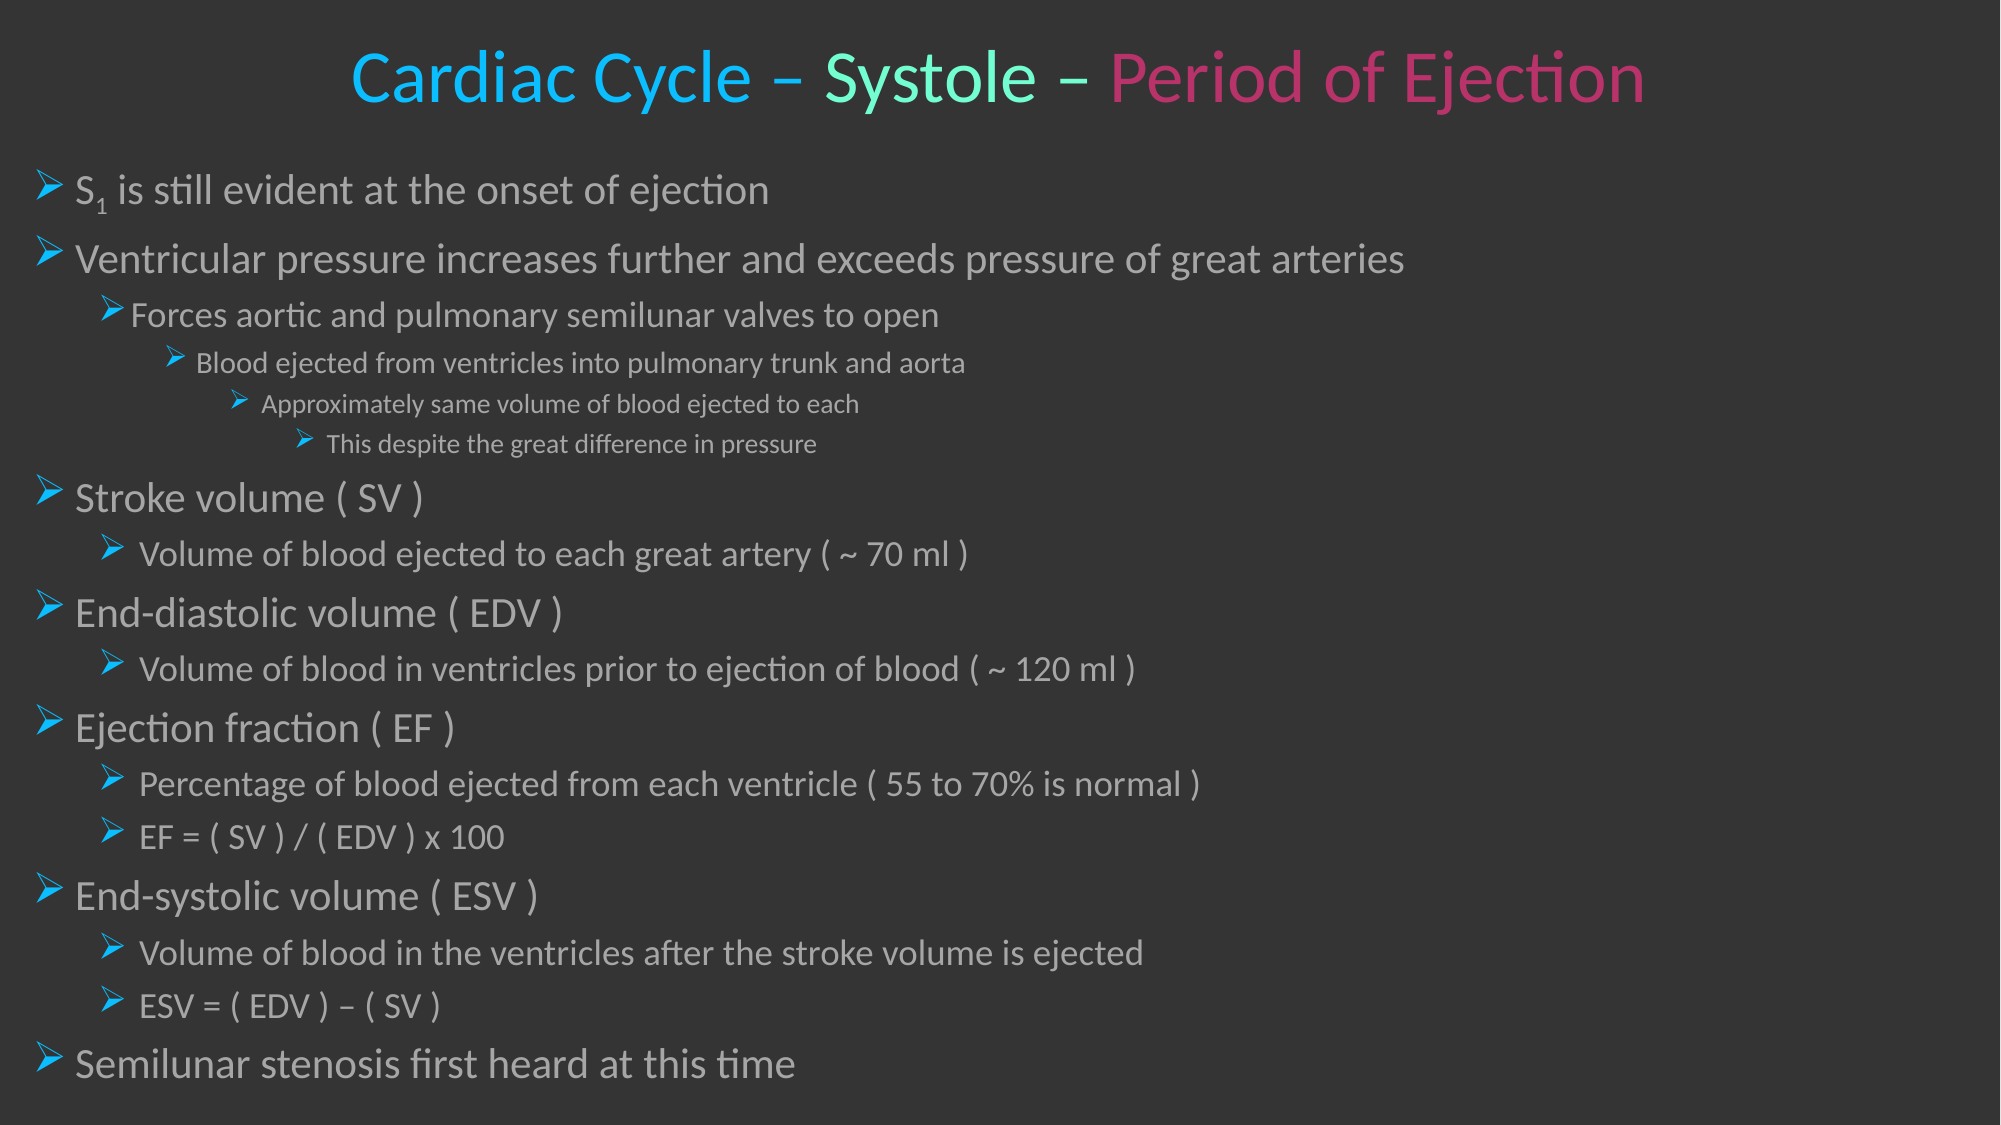

# Cardiac Cycle – Systole – Period of Ejection
 S1 is still evident at the onset of ejection
 Ventricular pressure increases further and exceeds pressure of great arteries
Forces aortic and pulmonary semilunar valves to open
Blood ejected from ventricles into pulmonary trunk and aorta
Approximately same volume of blood ejected to each
This despite the great difference in pressure
 Stroke volume ( SV )
 Volume of blood ejected to each great artery ( ~ 70 ml )
 End-diastolic volume ( EDV )
 Volume of blood in ventricles prior to ejection of blood ( ~ 120 ml )
 Ejection fraction ( EF )
 Percentage of blood ejected from each ventricle ( 55 to 70% is normal )
 EF = ( SV ) / ( EDV ) x 100
 End-systolic volume ( ESV )
 Volume of blood in the ventricles after the stroke volume is ejected
 ESV = ( EDV ) – ( SV )
 Semilunar stenosis first heard at this time